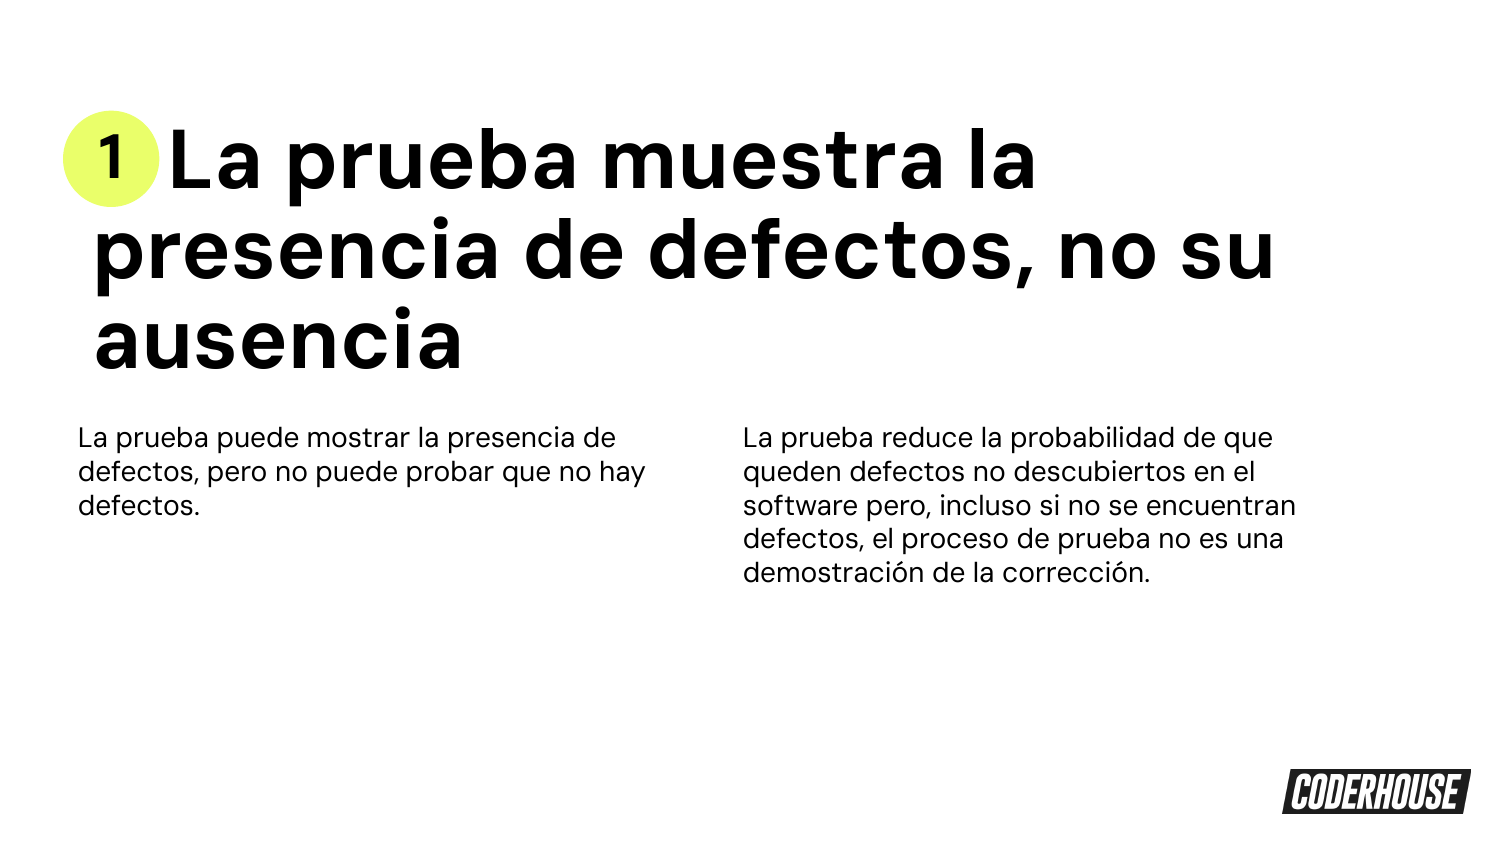

La prueba muestra la presencia de defectos, no su ausencia
1

La prueba puede mostrar la presencia de defectos, pero no puede probar que no hay defectos.
La prueba reduce la probabilidad de que queden defectos no descubiertos en el software pero, incluso si no se encuentran defectos, el proceso de prueba no es una demostración de la corrección.